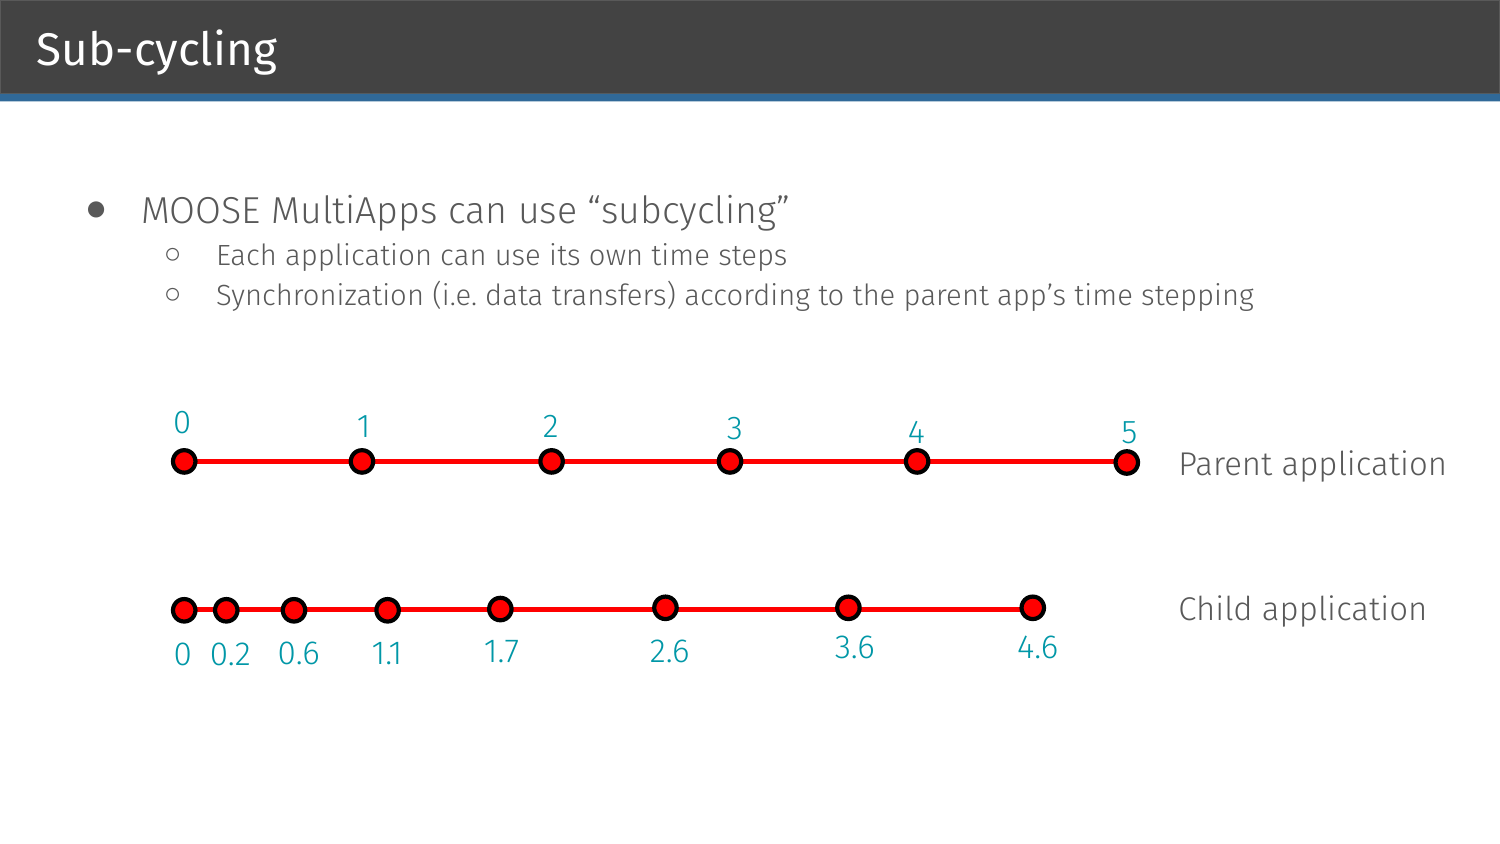

# Sub-cycling
MOOSE MultiApps can use “subcycling”
Each application can use its own time steps
Synchronization (i.e. data transfers) according to the parent app’s time stepping
0
2
1
3
4
5
Parent application

Child application

3.6
4.6
1.7
2.6
1.1
0.6
0
0.2